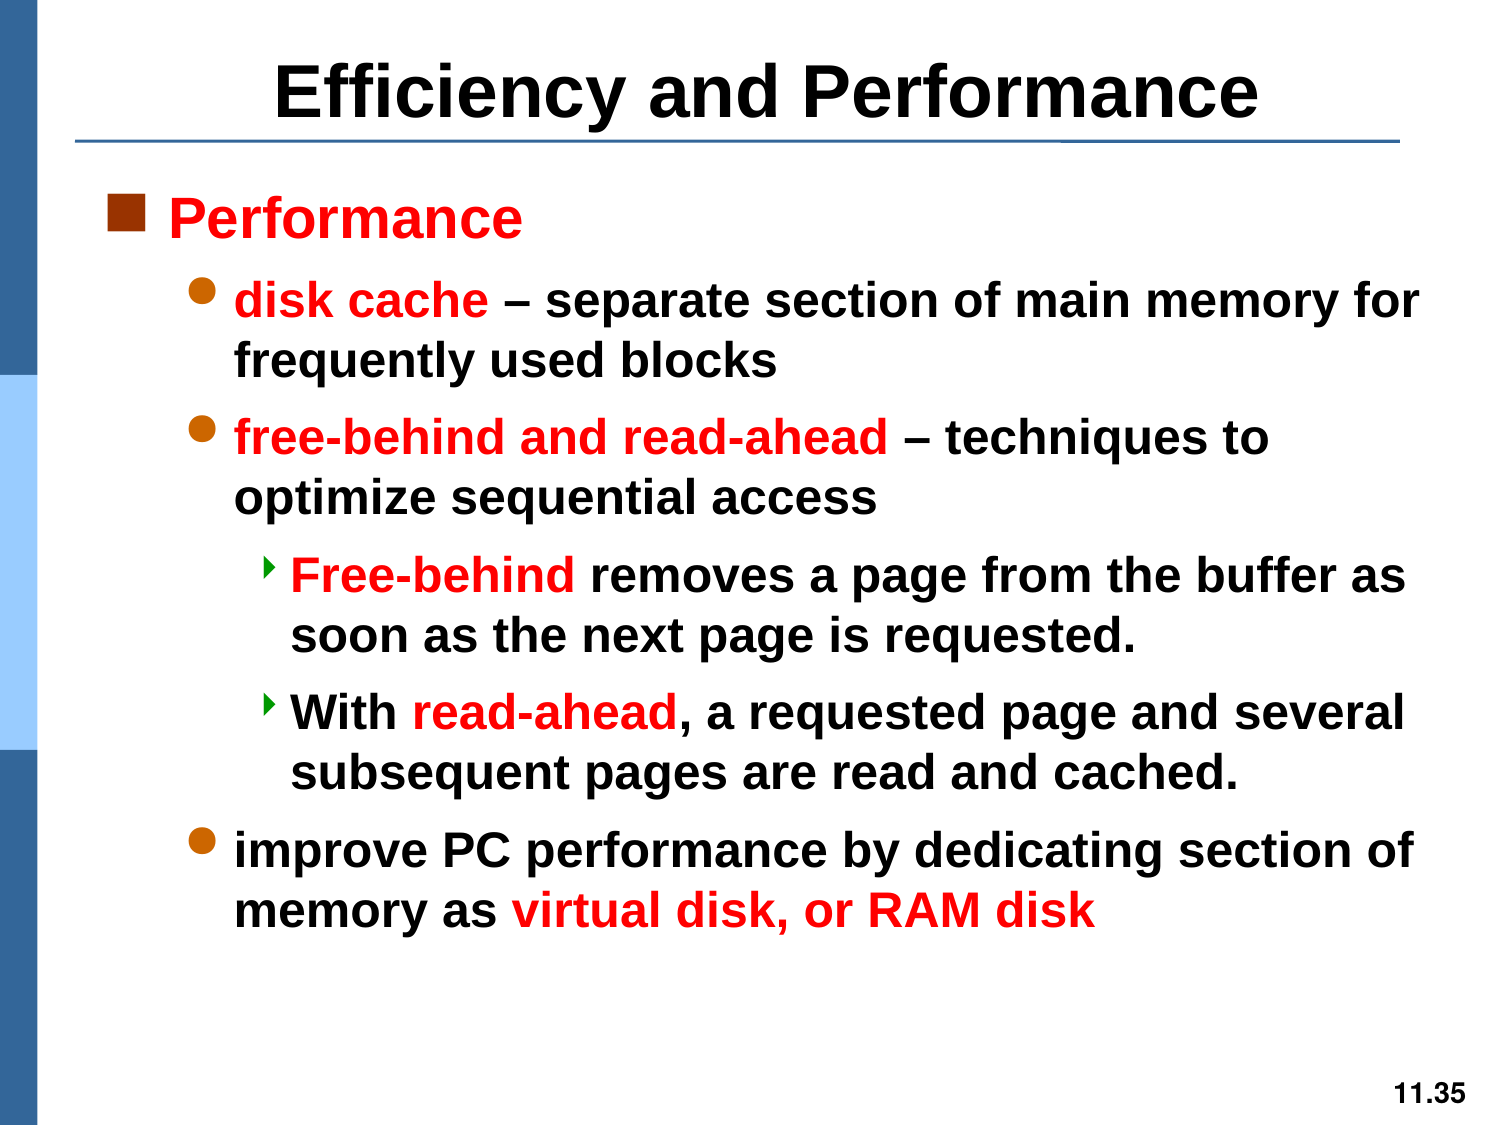

# Efficiency and Performance
Performance
disk cache – separate section of main memory for frequently used blocks
free-behind and read-ahead – techniques to optimize sequential access
Free-behind removes a page from the buffer as soon as the next page is requested.
With read-ahead, a requested page and several subsequent pages are read and cached.
improve PC performance by dedicating section of memory as virtual disk, or RAM disk